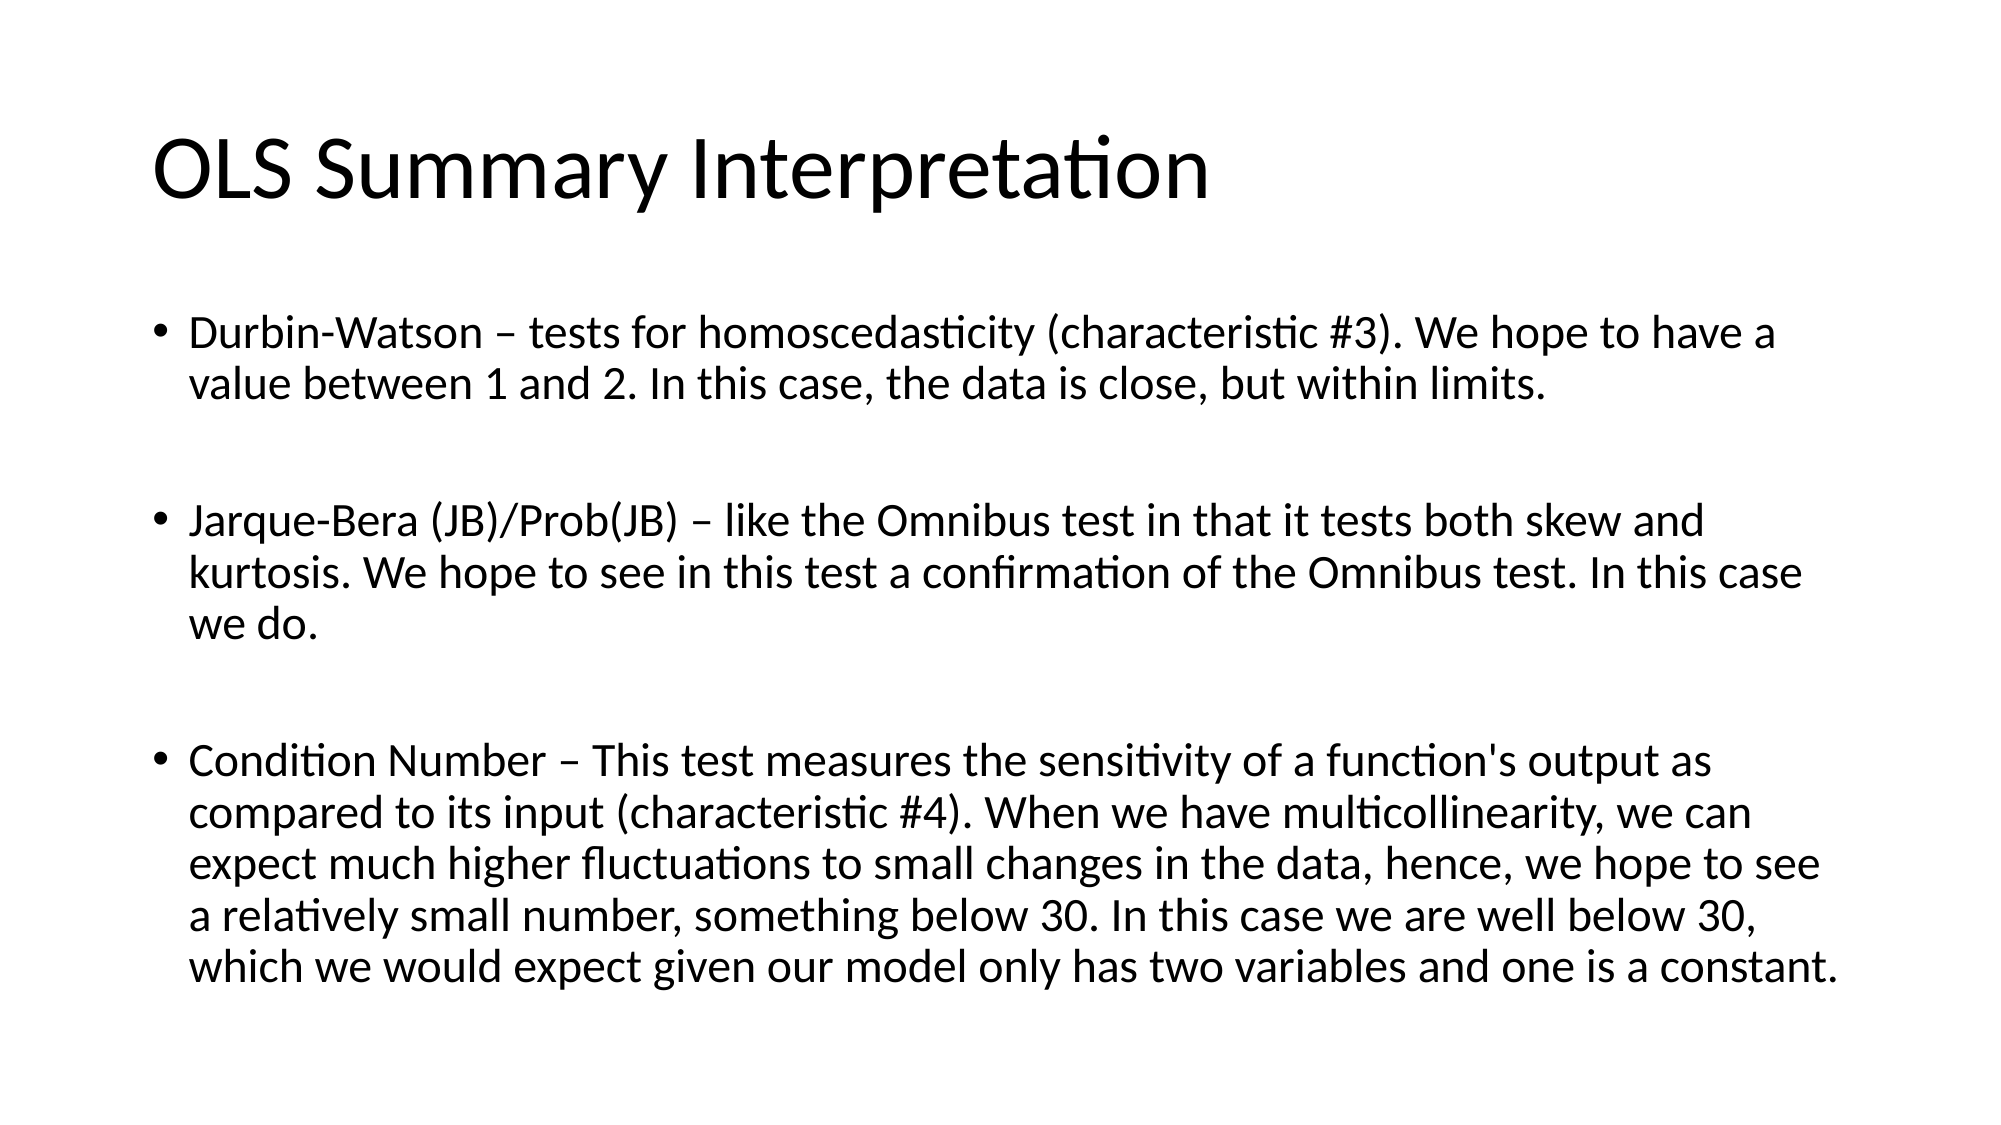

# OLS Summary Interpretation
Durbin-Watson – tests for homoscedasticity (characteristic #3). We hope to have a value between 1 and 2. In this case, the data is close, but within limits.

Jarque-Bera (JB)/Prob(JB) – like the Omnibus test in that it tests both skew and kurtosis. We hope to see in this test a confirmation of the Omnibus test. In this case we do.

Condition Number – This test measures the sensitivity of a function's output as compared to its input (characteristic #4). When we have multicollinearity, we can expect much higher fluctuations to small changes in the data, hence, we hope to see a relatively small number, something below 30. In this case we are well below 30, which we would expect given our model only has two variables and one is a constant.